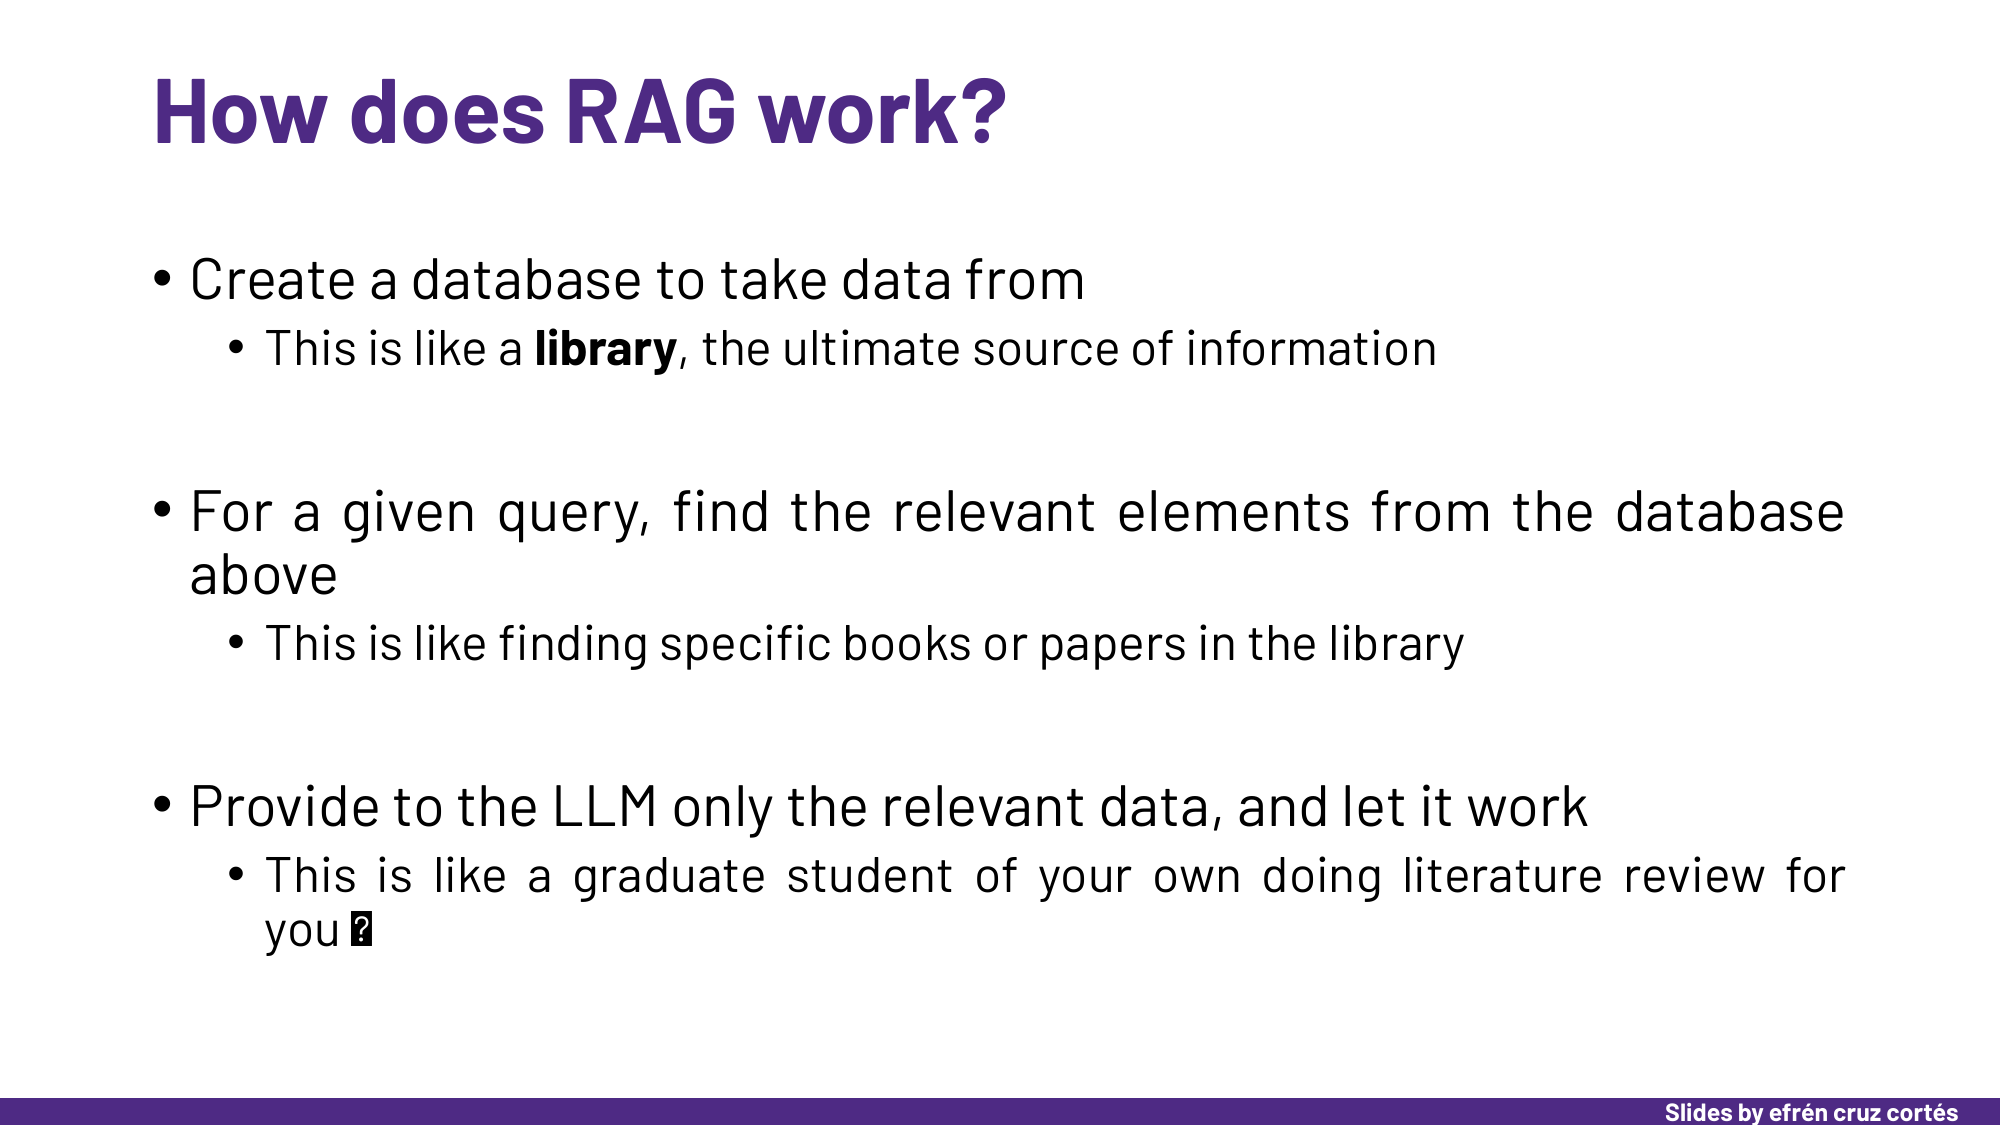

# How does RAG work?
Create a database to take data from
This is like a library, the ultimate source of information

For a given query, find the relevant elements from the database above
This is like finding specific books or papers in the library

Provide to the LLM only the relevant data, and let it work
This is like a graduate student of your own doing literature review for you 🫠